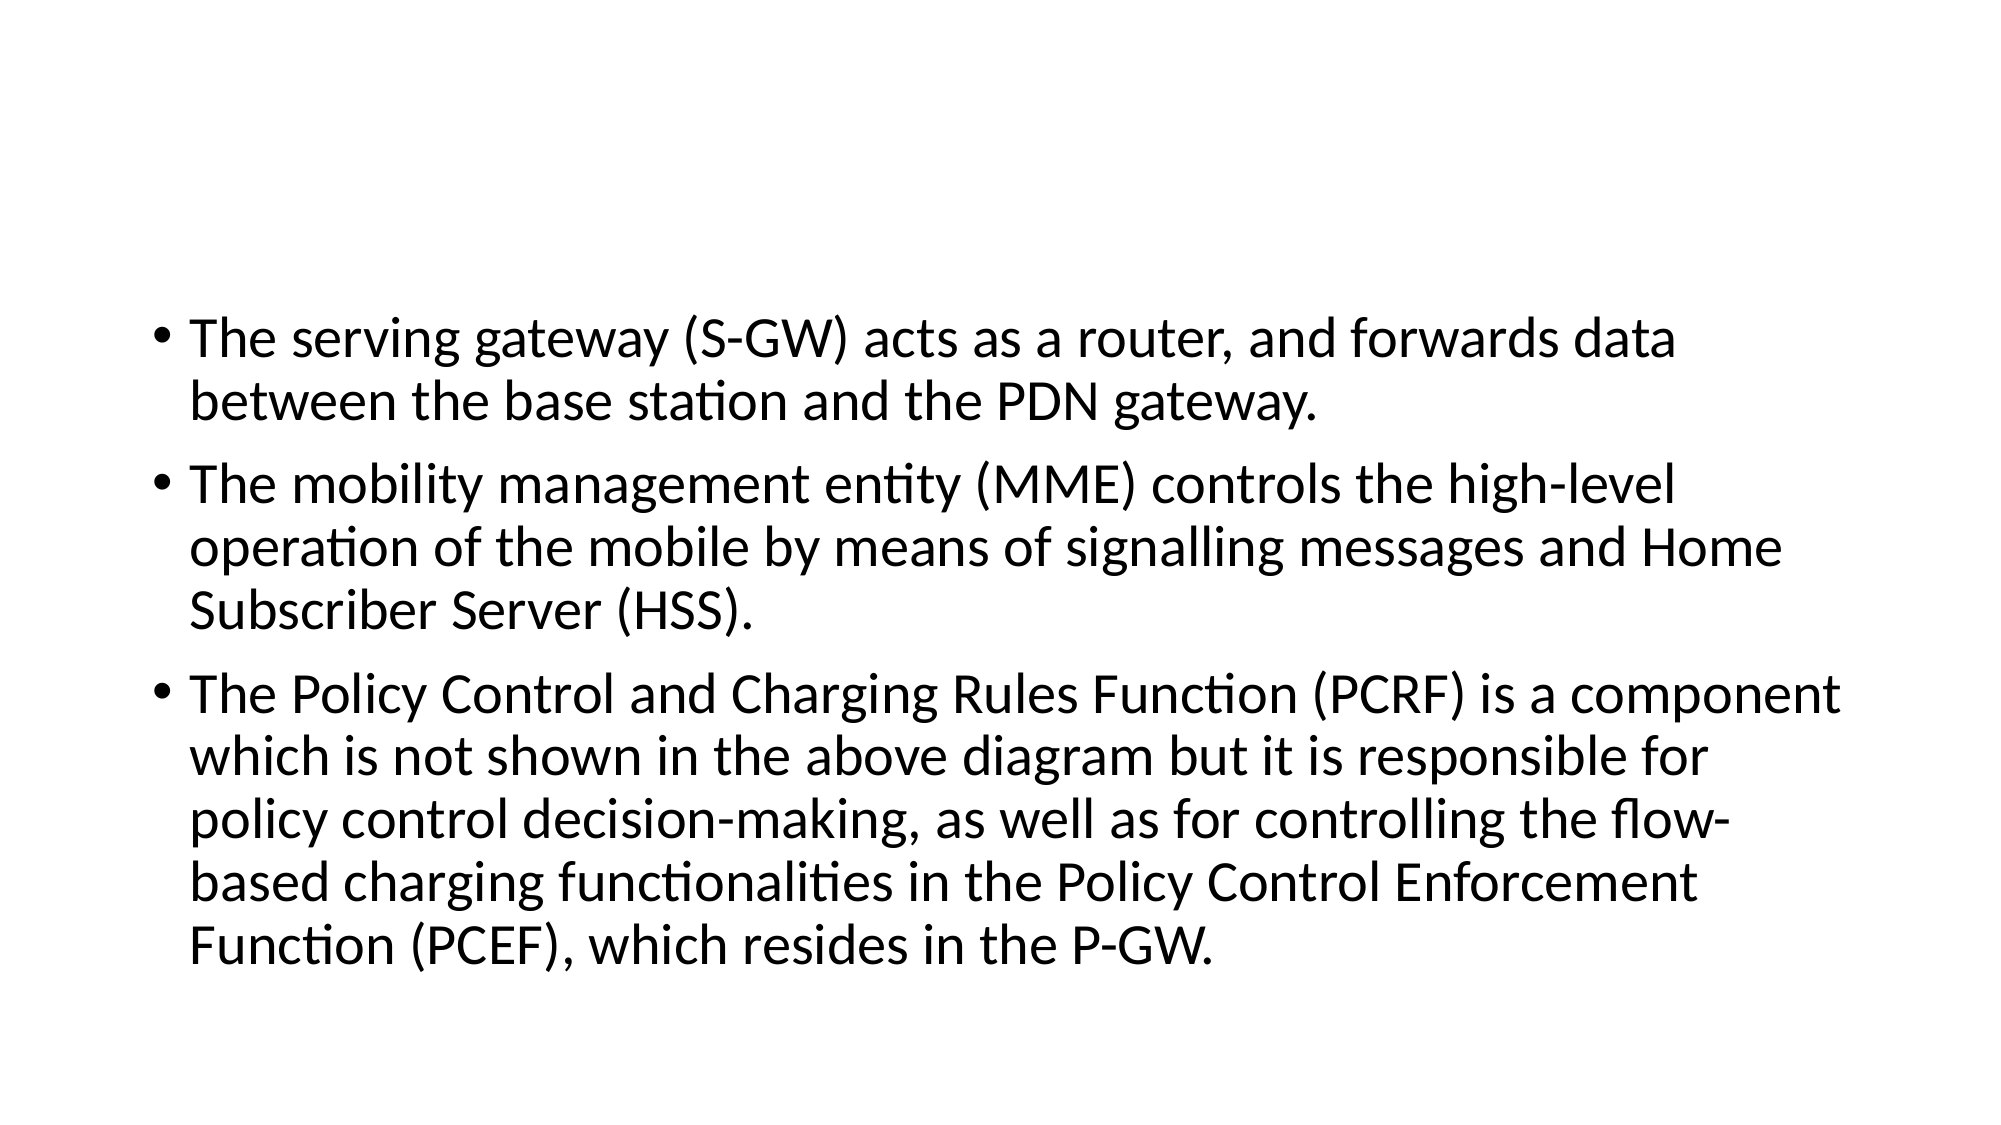

#
The serving gateway (S-GW) acts as a router, and forwards data between the base station and the PDN gateway.
The mobility management entity (MME) controls the high-level operation of the mobile by means of signalling messages and Home Subscriber Server (HSS).
The Policy Control and Charging Rules Function (PCRF) is a component which is not shown in the above diagram but it is responsible for policy control decision-making, as well as for controlling the flow-based charging functionalities in the Policy Control Enforcement Function (PCEF), which resides in the P-GW.